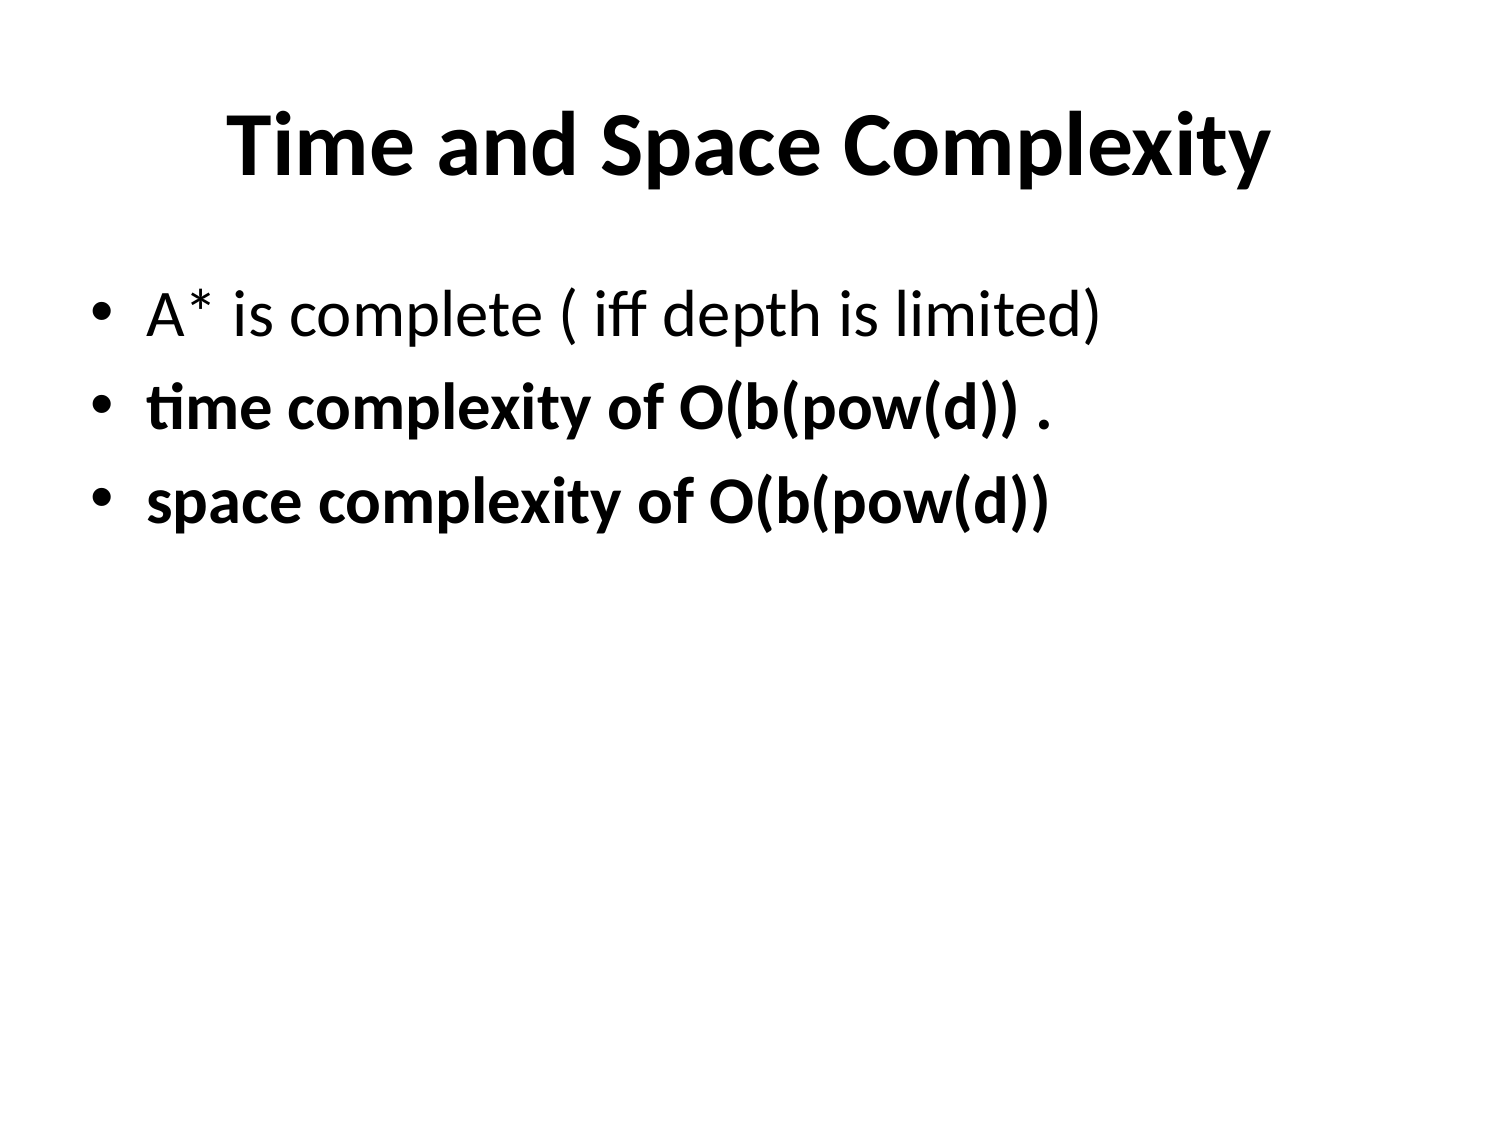

# Time and Space Complexity
A* is complete ( iff depth is limited)
time complexity of O(b(pow(d)) .
space complexity of O(b(pow(d))